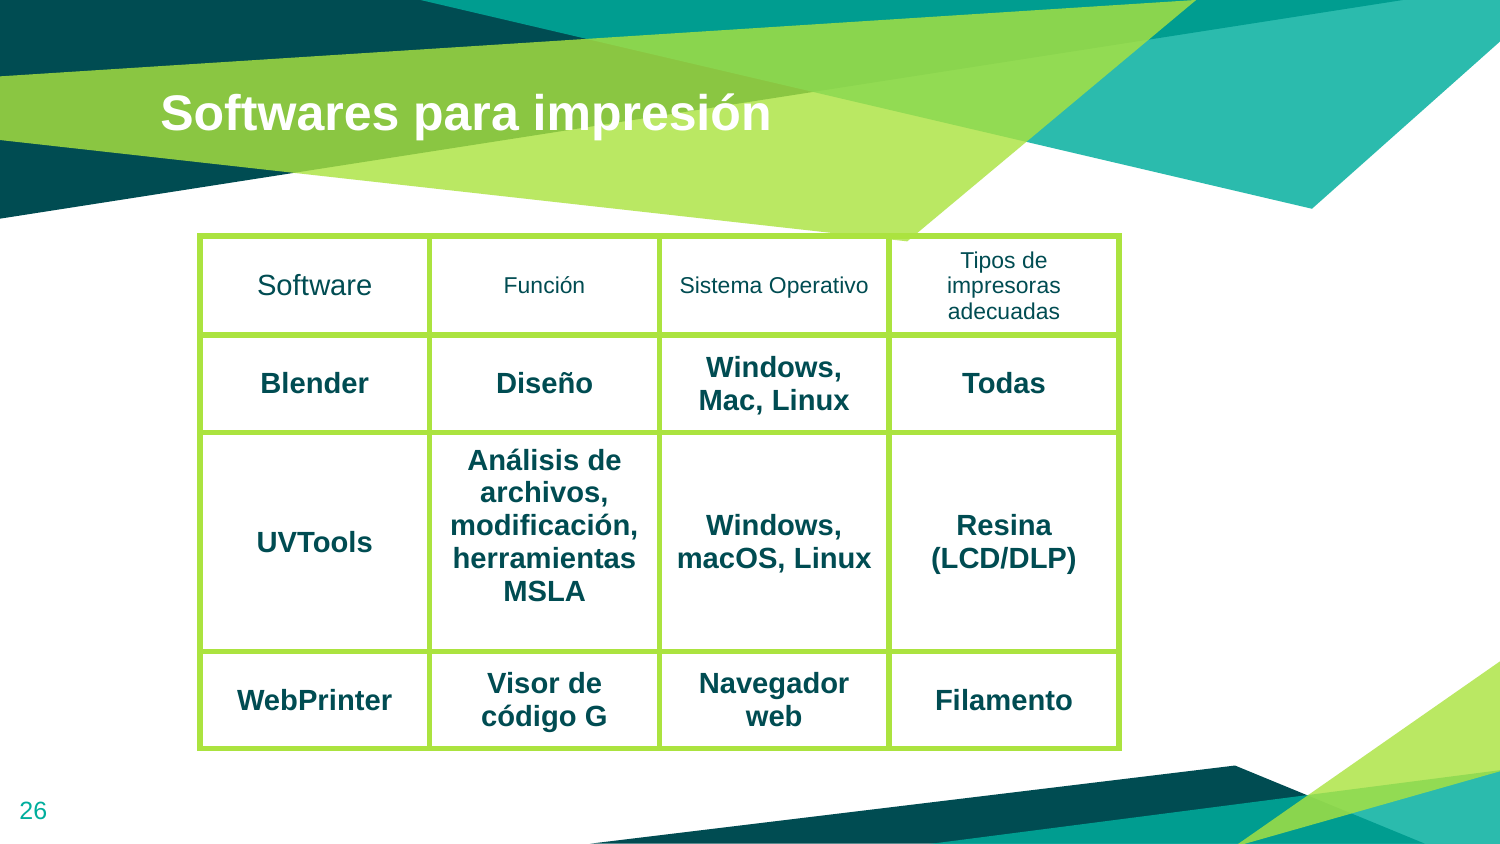

# Softwares para impresión
| Software | Función | Sistema Operativo | Tipos de impresoras adecuadas |
| --- | --- | --- | --- |
| Blender | Diseño | Windows, Mac, Linux | Todas |
| UVTools | Análisis de archivos, modificación, herramientas MSLA | Windows, macOS, Linux | Resina (LCD/DLP) |
| WebPrinter | Visor de código G | Navegador web | Filamento |
26